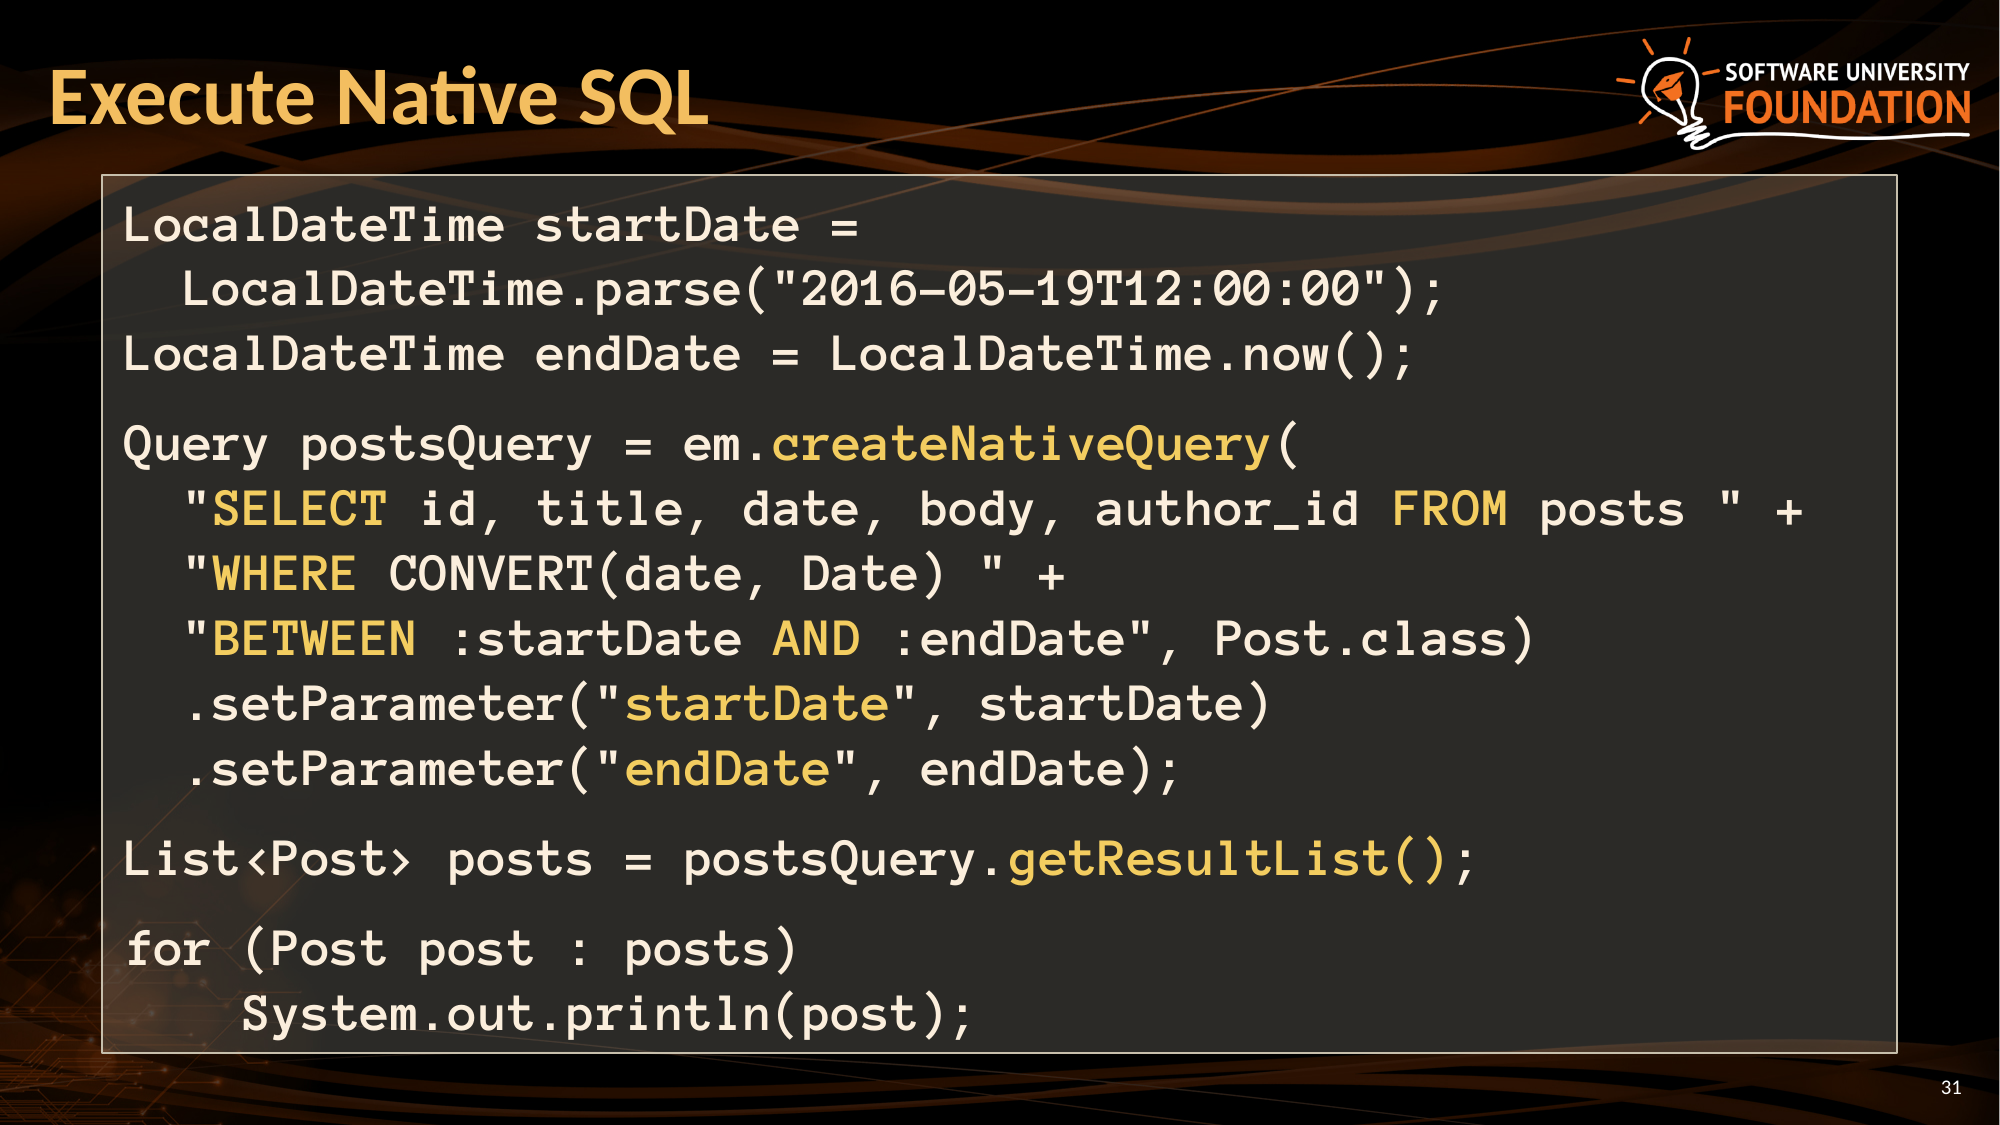

# Execute Native SQL
LocalDateTime startDate =
  LocalDateTime.parse("2016-05-19T12:00:00");
LocalDateTime endDate = LocalDateTime.now();
Query postsQuery = em.createNativeQuery(
  "SELECT id, title, date, body, author_id FROM posts " +
  "WHERE CONVERT(date, Date) " +
  "BETWEEN :startDate AND :endDate", Post.class)
  .setParameter("startDate", startDate)
  .setParameter("endDate", endDate);
List<Post> posts = postsQuery.getResultList();
for (Post post : posts)
    System.out.println(post);
31